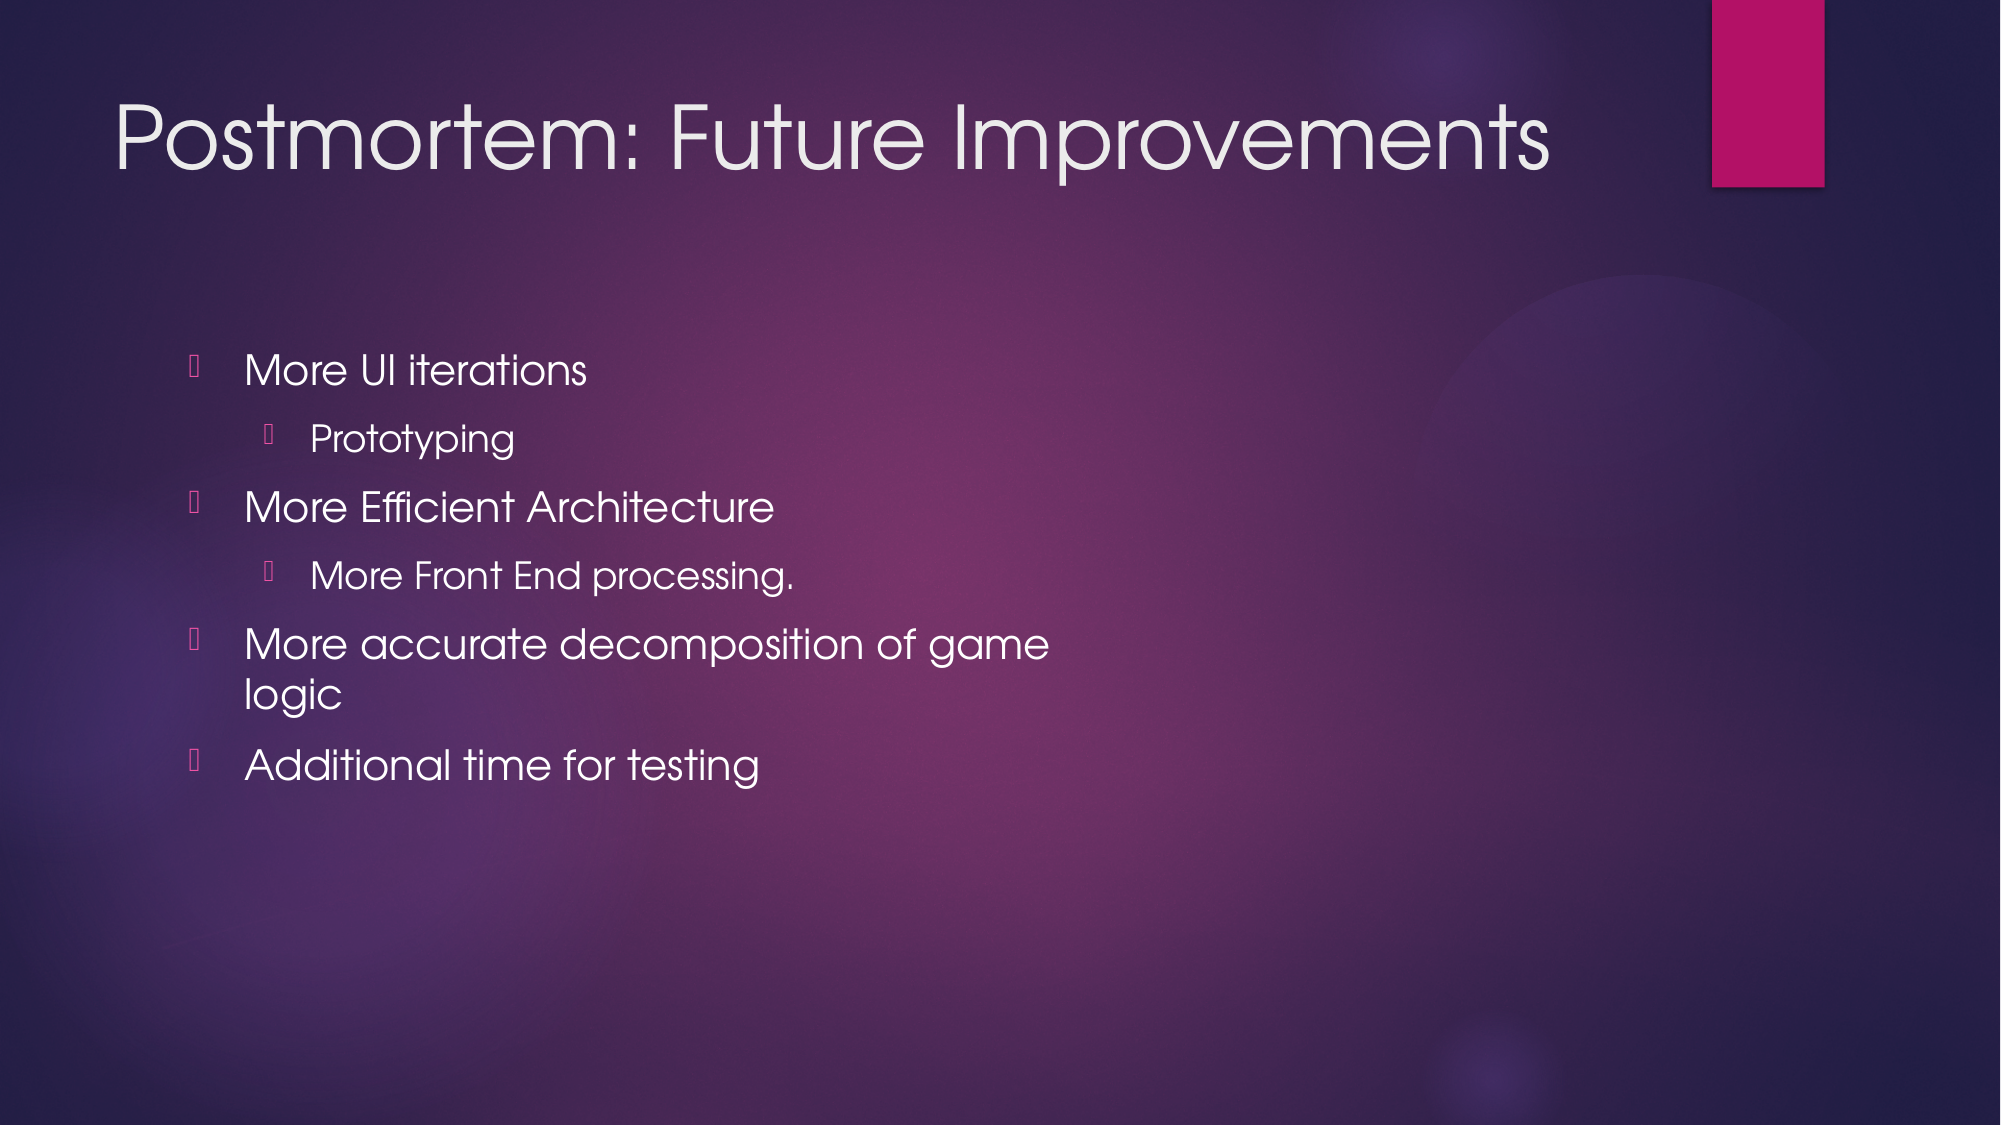

# Postmortem: Future Improvements
More UI iterations
Prototyping
More Efficient Architecture
More Front End processing.
More accurate decomposition of game logic
Additional time for testing